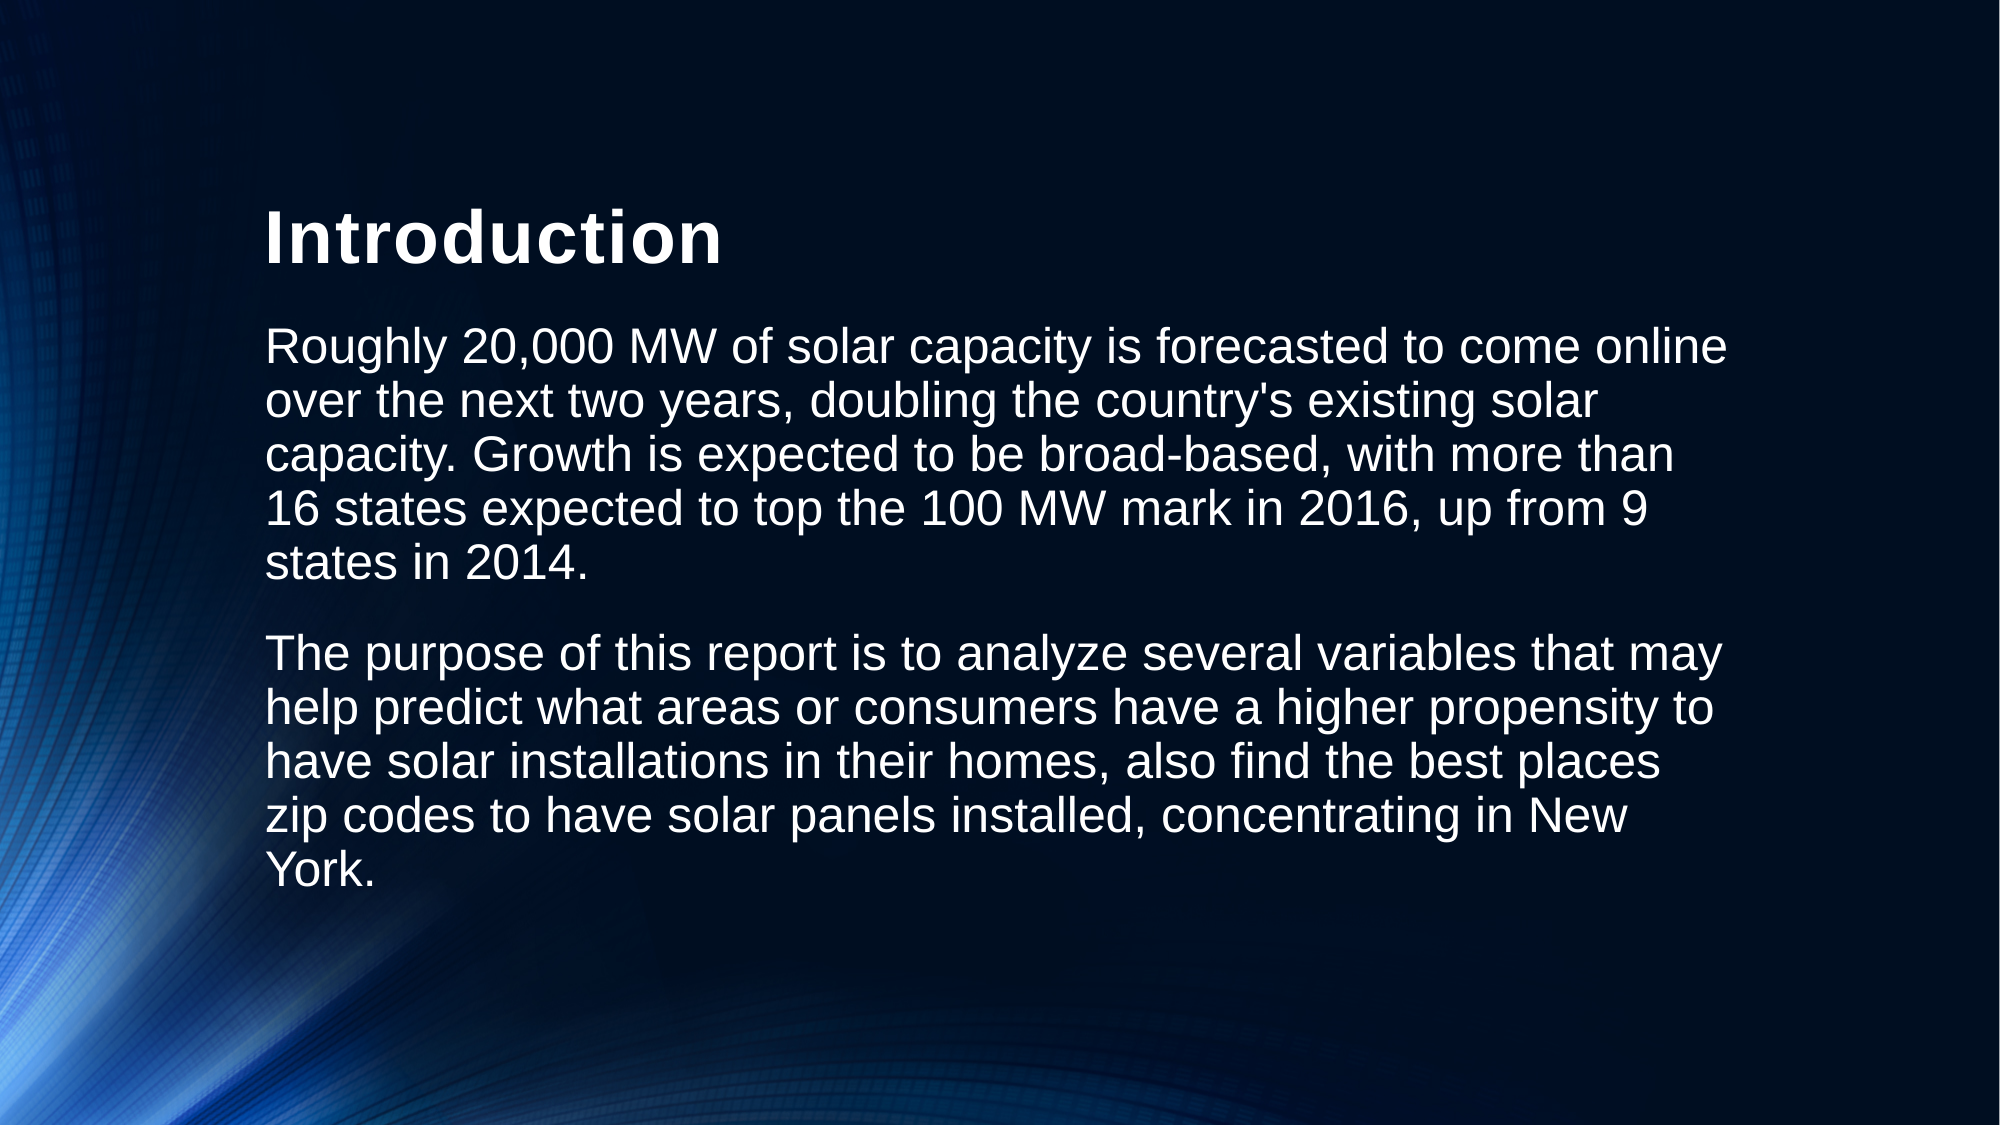

# Introduction
Roughly 20,000 MW of solar capacity is forecasted to come online over the next two years, doubling the country's existing solar capacity. Growth is expected to be broad-based, with more than 16 states expected to top the 100 MW mark in 2016, up from 9 states in 2014.
The purpose of this report is to analyze several variables that may help predict what areas or consumers have a higher propensity to have solar installations in their homes, also find the best places zip codes to have solar panels installed, concentrating in New York.